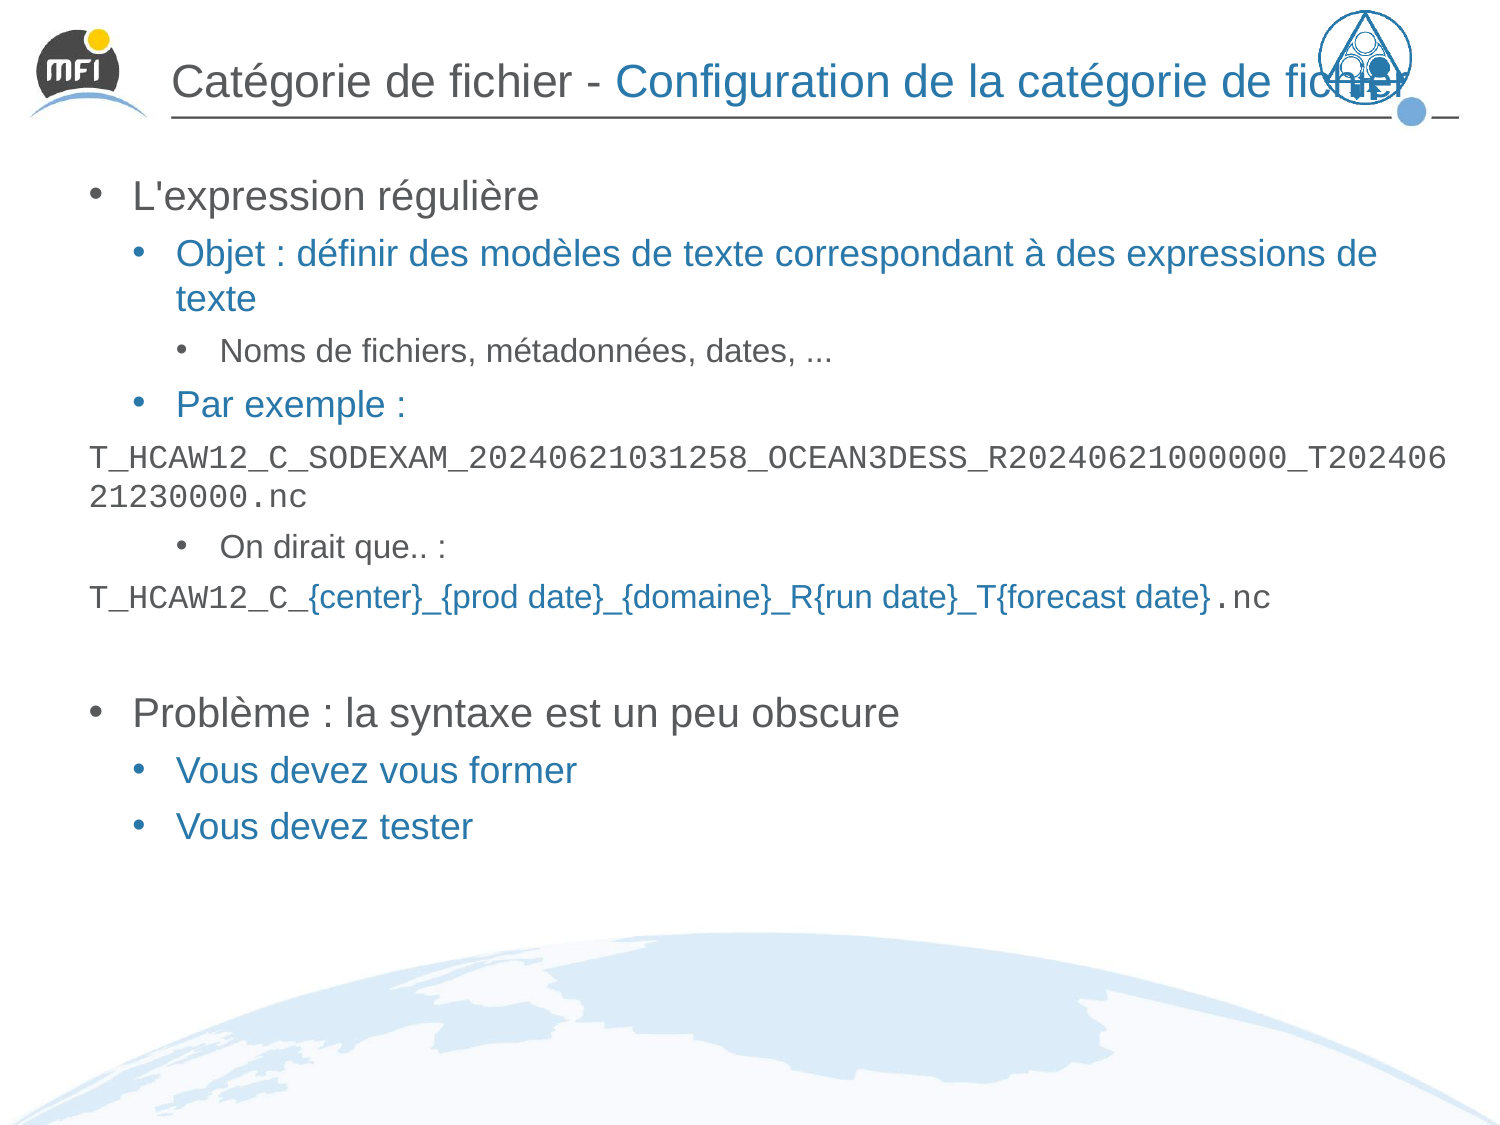

# Catégorie de fichier - Configuration de la catégorie de fichier
L'expression régulière
Objet : définir des modèles de texte correspondant à des expressions de texte
Noms de fichiers, métadonnées, dates, ...
Par exemple :
T_HCAW12_C_SODEXAM_20240621031258_OCEAN3DESS_R20240621000000_T20240621230000.nc
On dirait que.. :
T_HCAW12_C_{center}_{prod date}_{domaine}_R{run date}_T{forecast date}.nc

Problème : la syntaxe est un peu obscure
Vous devez vous former
Vous devez tester